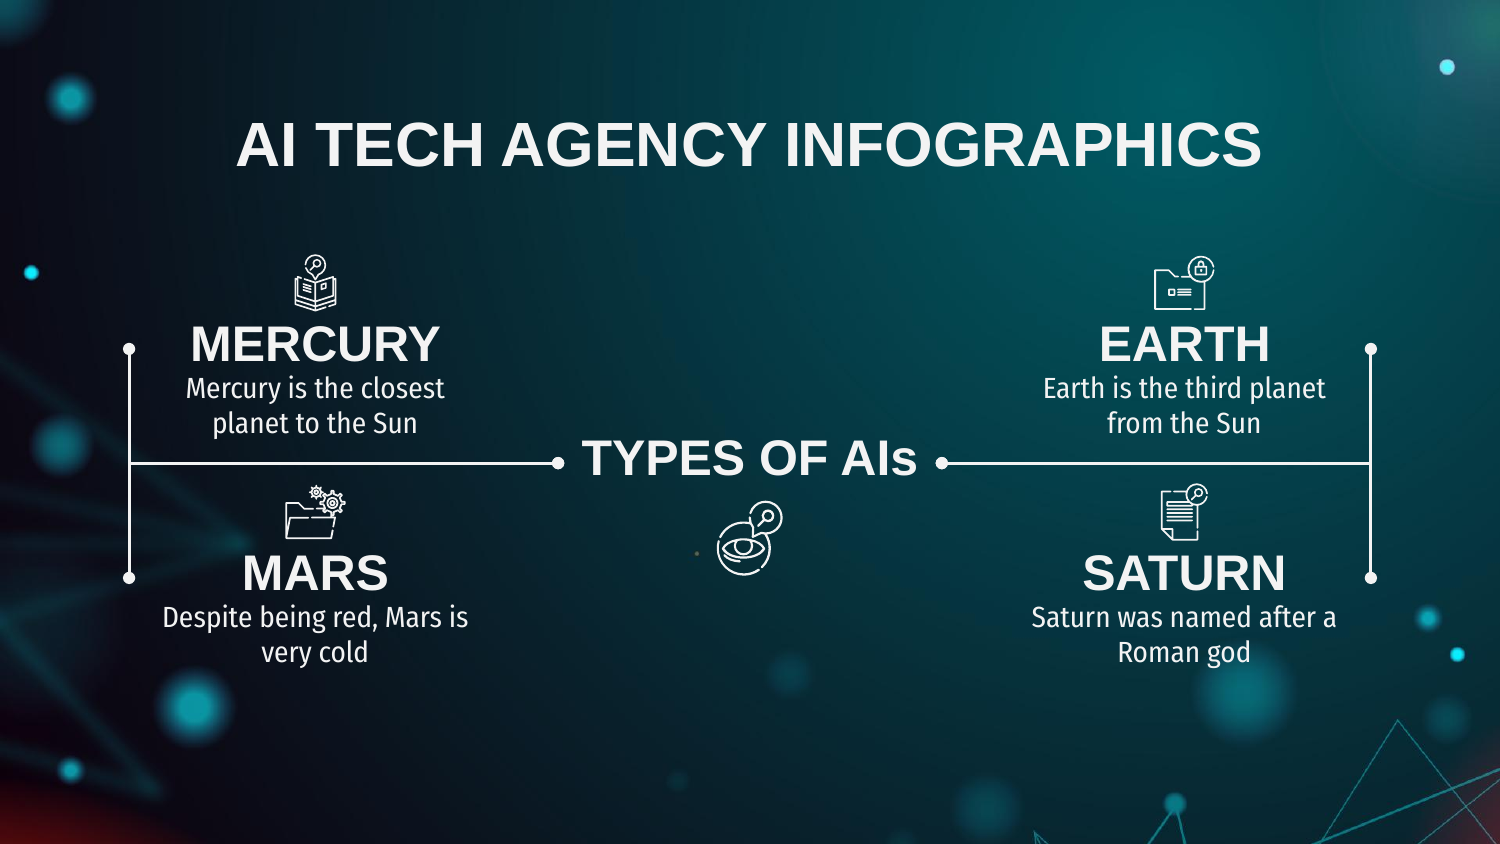

# AI TECH AGENCY INFOGRAPHICS

MERCURY
Mercury is the closest planet to the Sun
EARTH
Earth is the third planet from the Sun
TYPES OF AIs

MARS
Despite being red, Mars is very cold
SATURN
Saturn was named after a Roman god